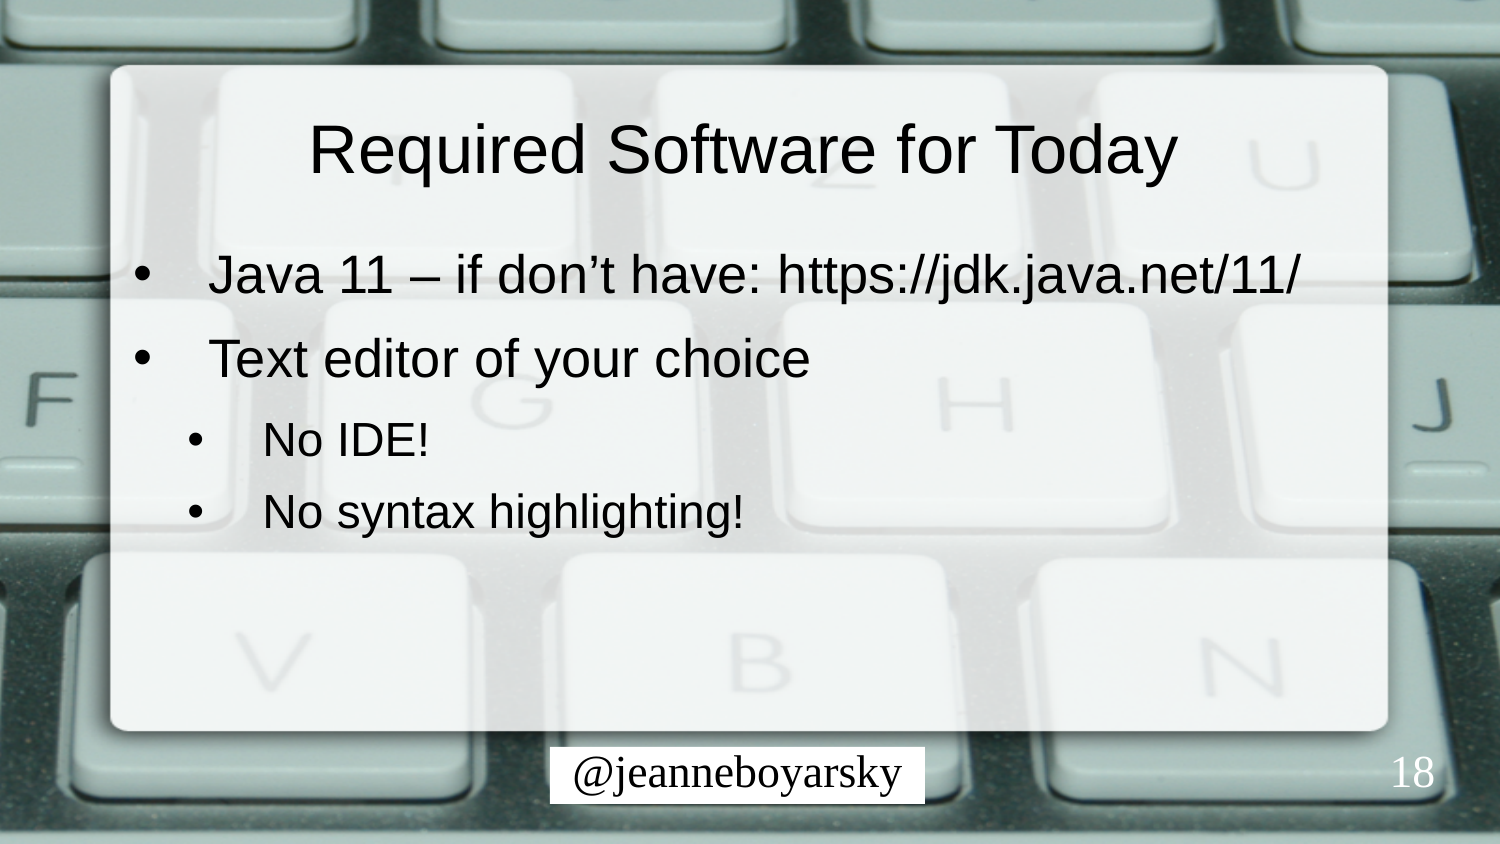

# Required Software for Today
Java 11 – if don’t have: https://jdk.java.net/11/
Text editor of your choice
No IDE!
No syntax highlighting!
18